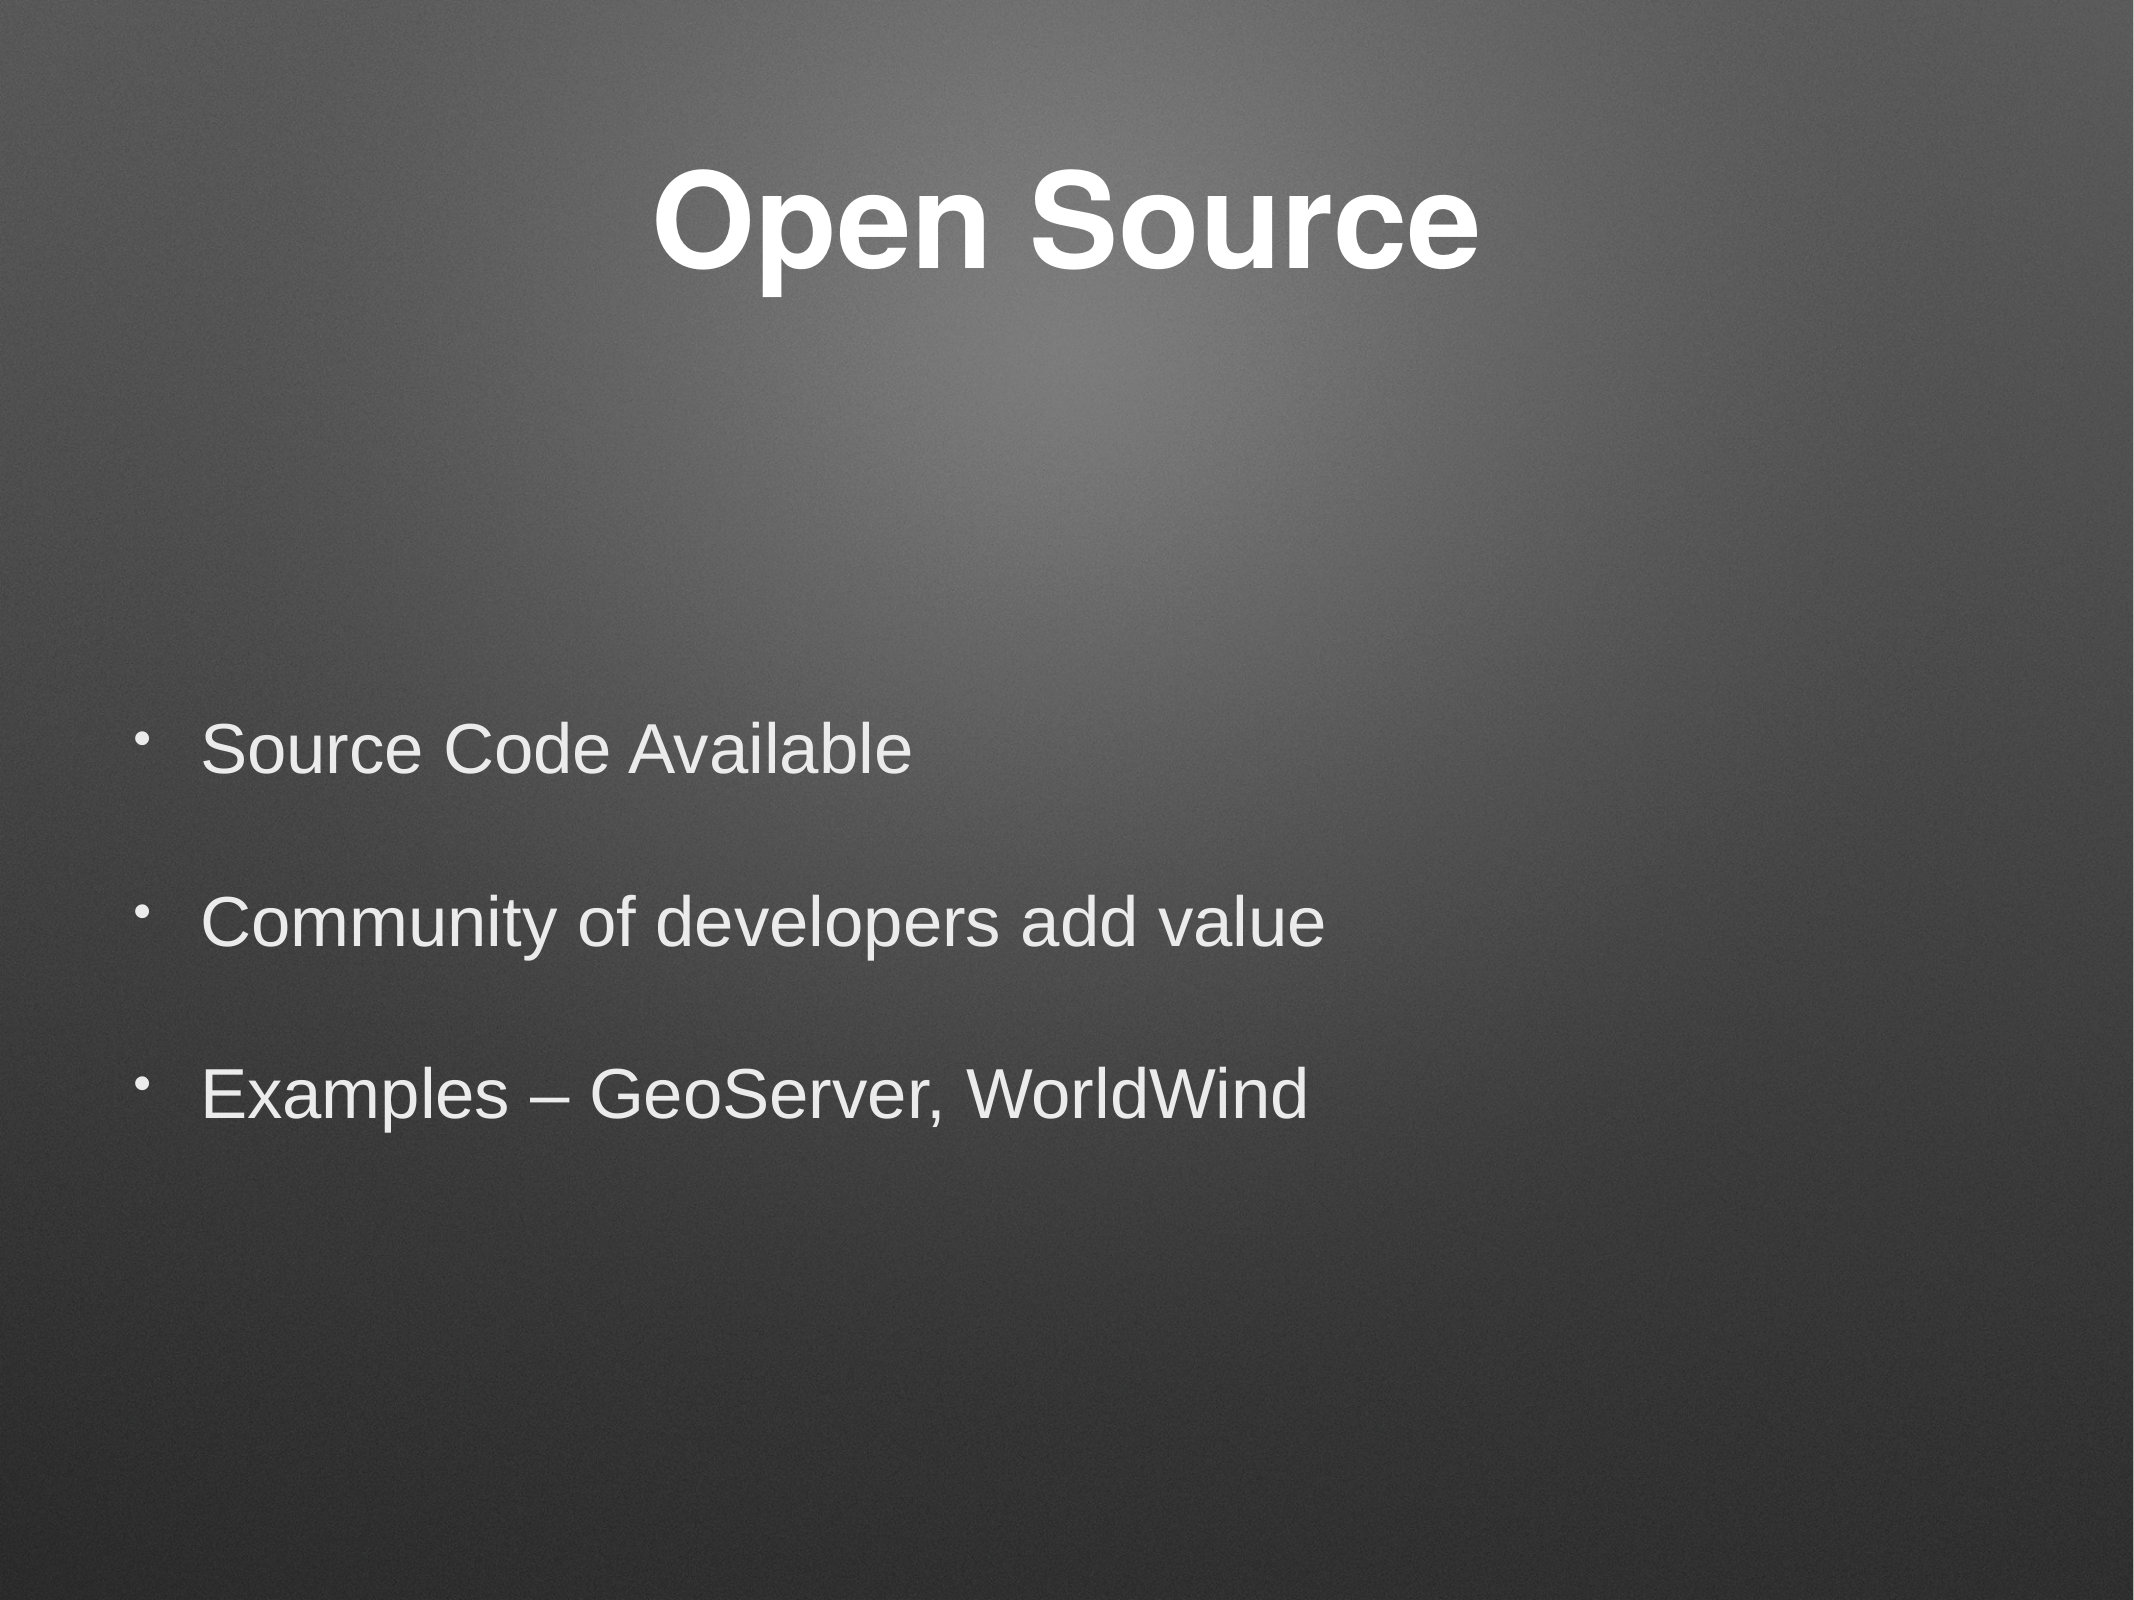

# Open Source
Source Code Available
Community of developers add value
Examples – GeoServer, WorldWind